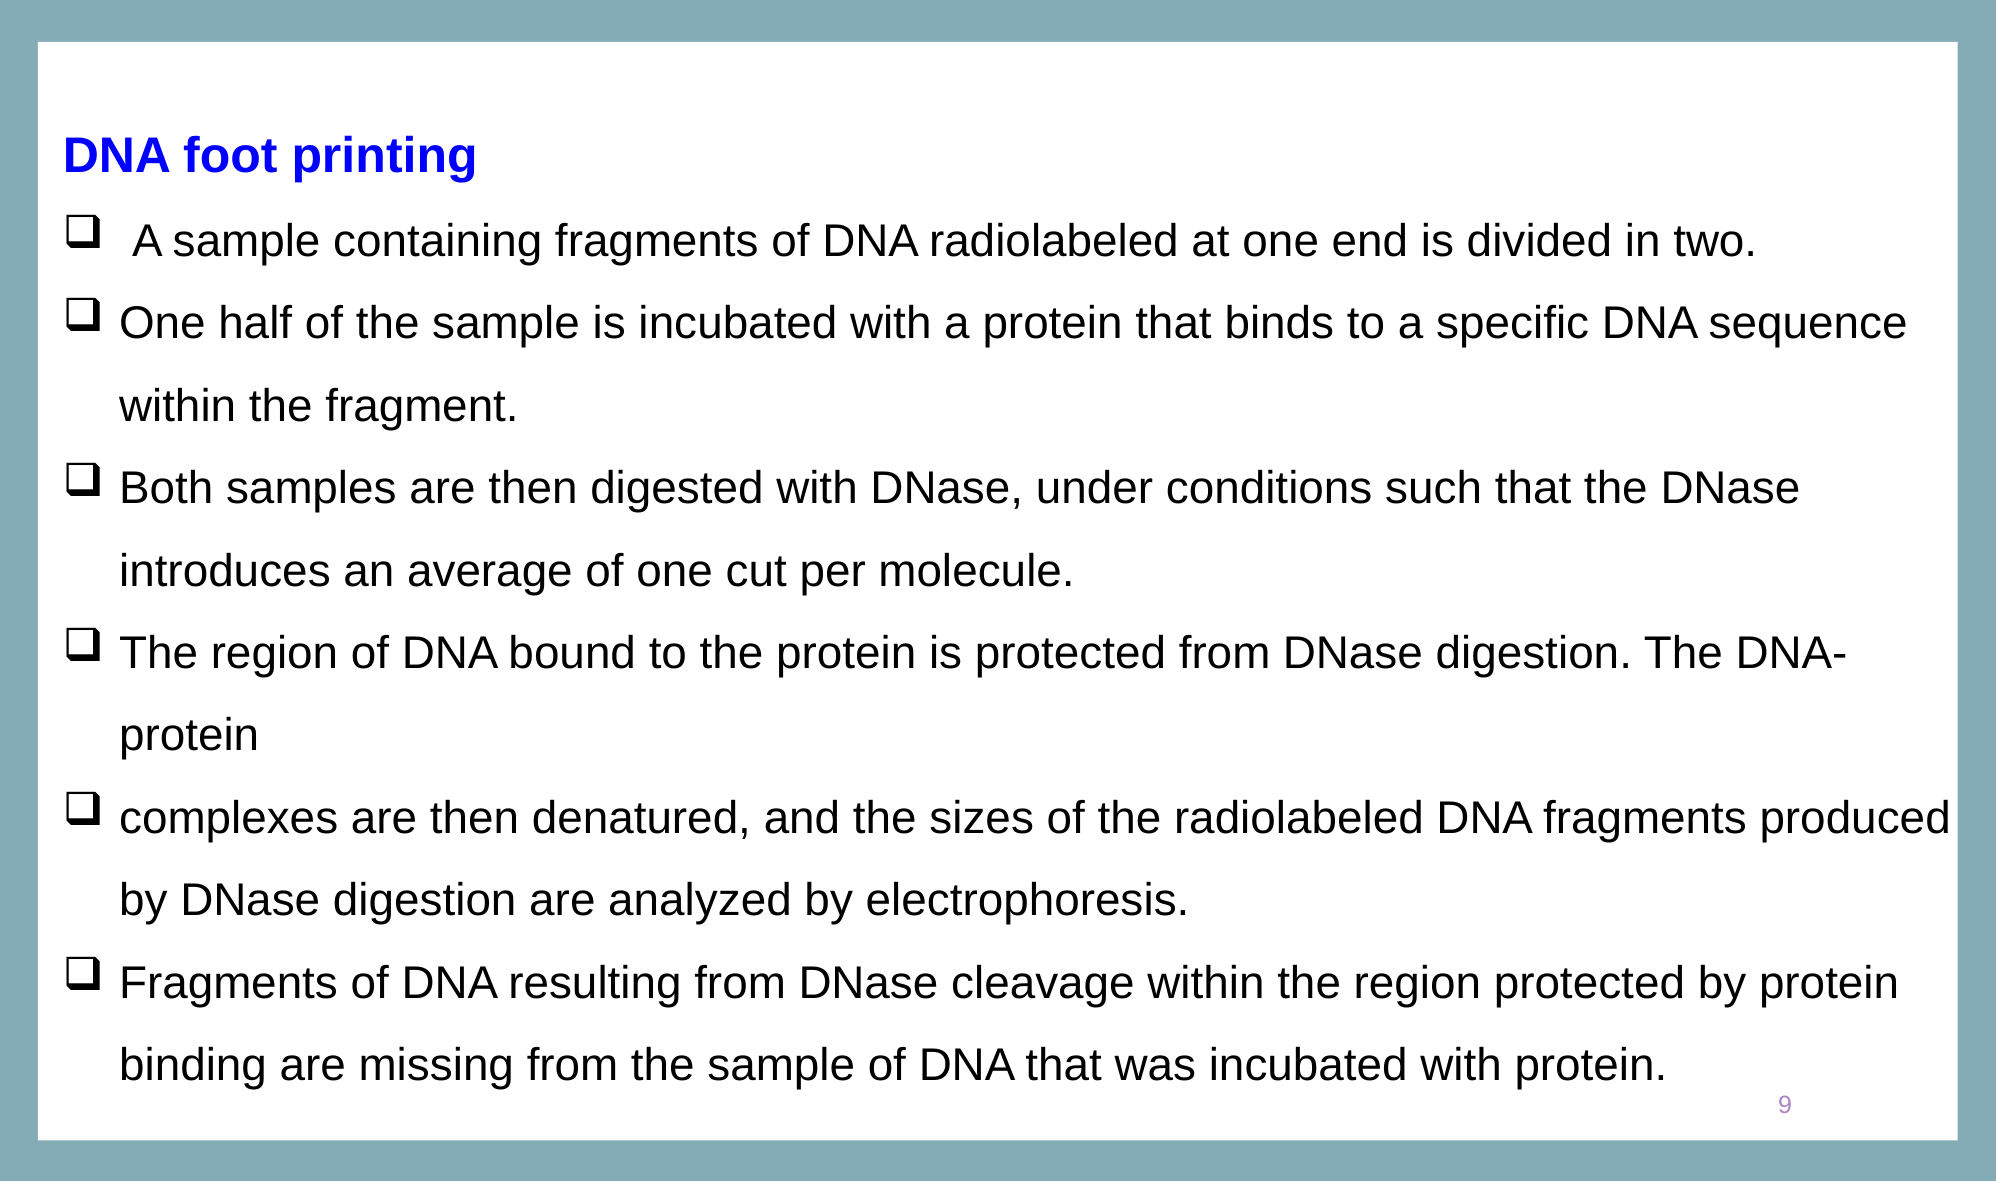

DNA foot printing
 A sample containing fragments of DNA radiolabeled at one end is divided in two.
One half of the sample is incubated with a protein that binds to a specific DNA sequence within the fragment.
Both samples are then digested with DNase, under conditions such that the DNase introduces an average of one cut per molecule.
The region of DNA bound to the protein is protected from DNase digestion. The DNA-protein
complexes are then denatured, and the sizes of the radiolabeled DNA fragments produced by DNase digestion are analyzed by electrophoresis.
Fragments of DNA resulting from DNase cleavage within the region protected by protein binding are missing from the sample of DNA that was incubated with protein.
9